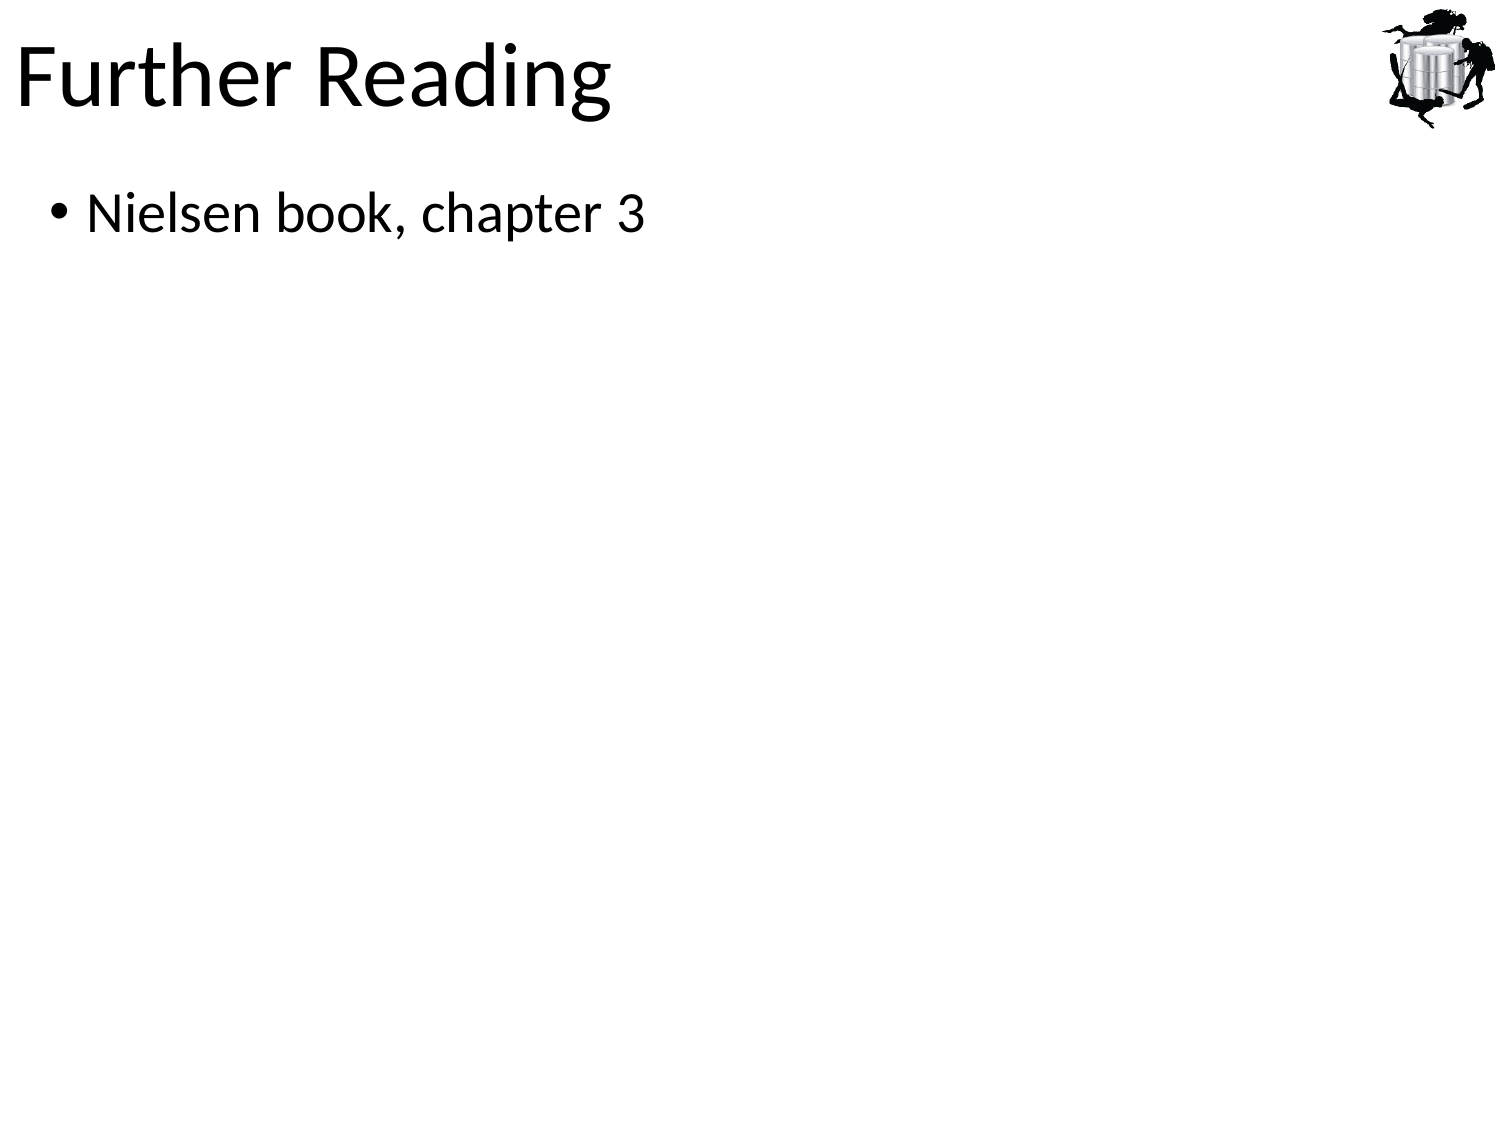

# Further Reading
Nielsen book, chapter 3